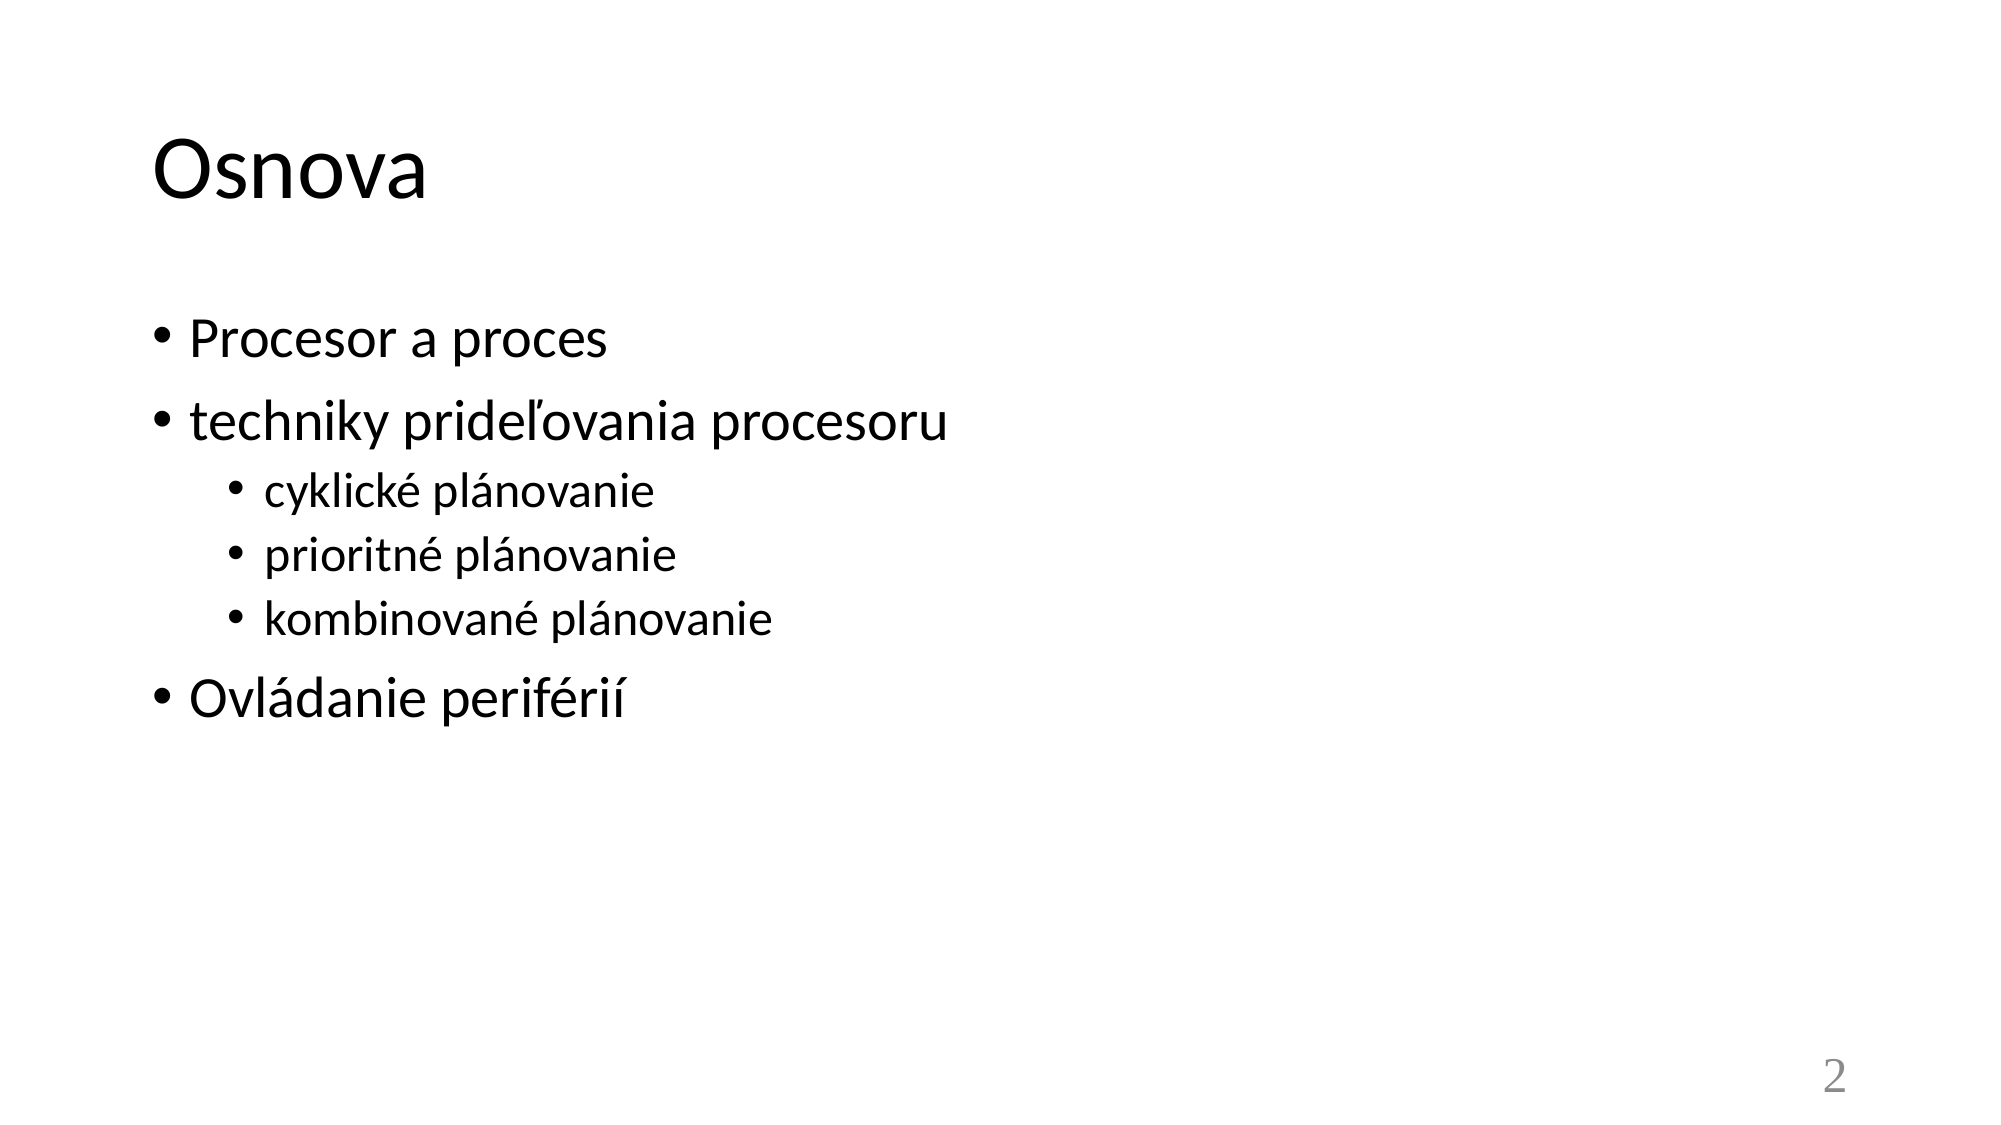

# Osnova
Procesor a proces
techniky prideľovania procesoru
cyklické plánovanie
prioritné plánovanie
kombinované plánovanie
Ovládanie periférií

2